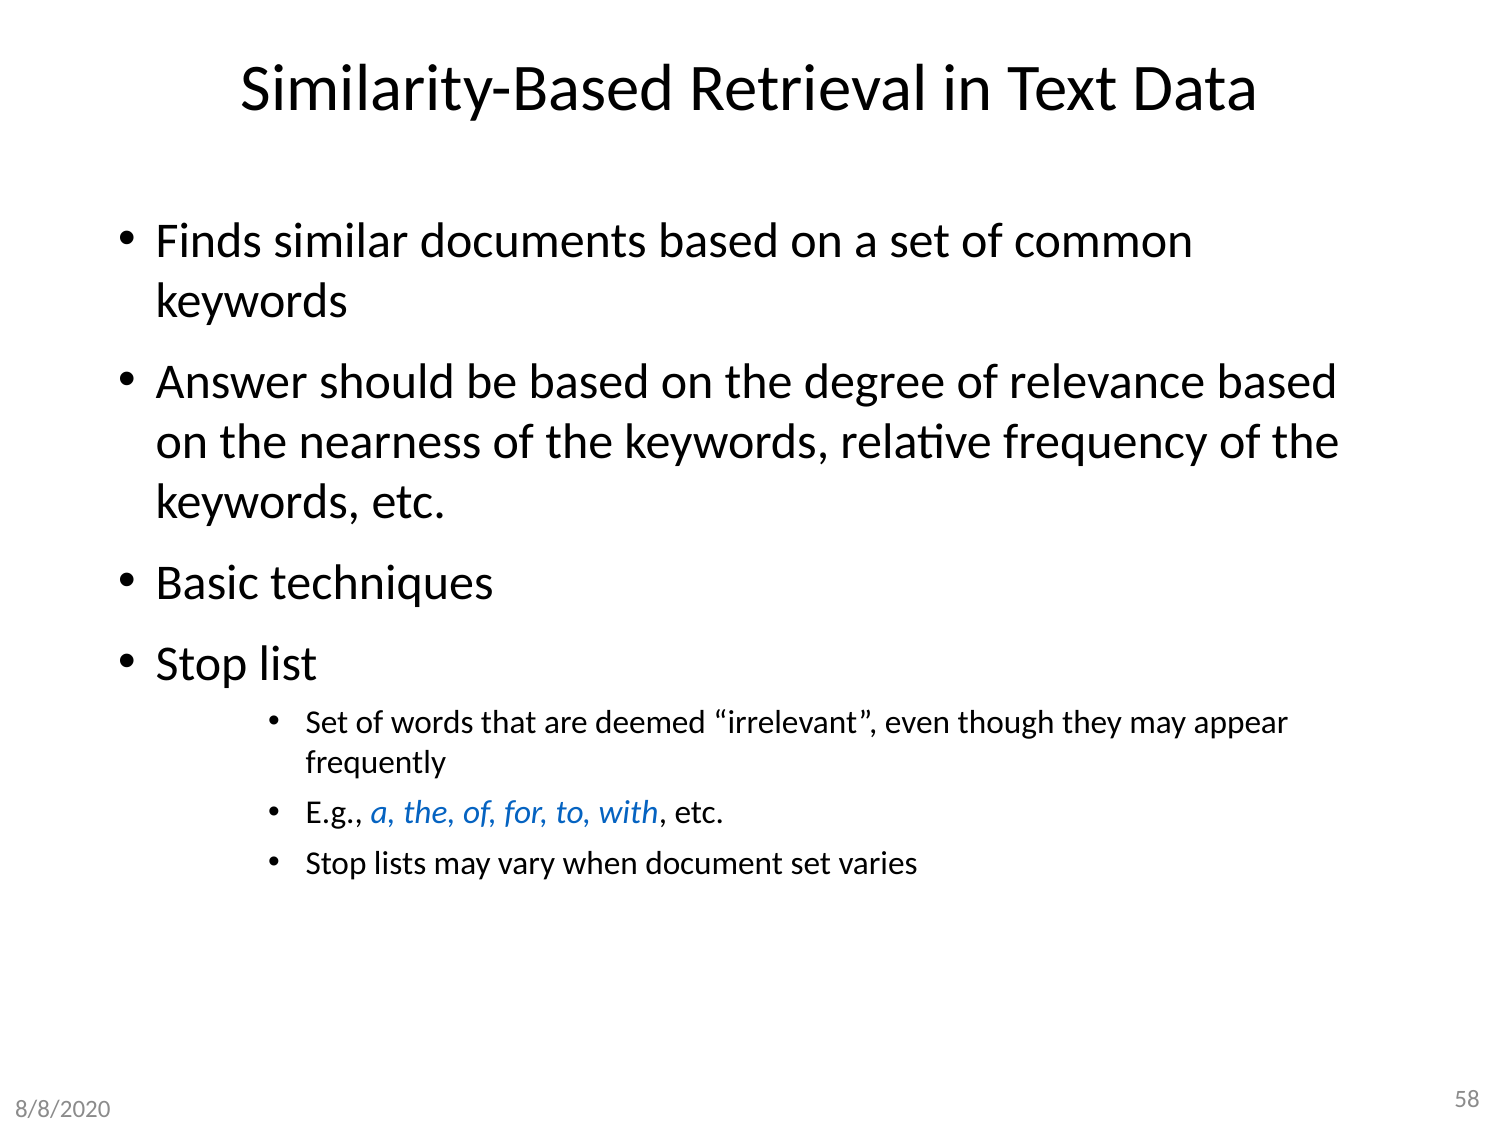

# Similarity-Based Retrieval in Text Data
Finds similar documents based on a set of common keywords
Answer should be based on the degree of relevance based on the nearness of the keywords, relative frequency of the keywords, etc.
Basic techniques
Stop list
Set of words that are deemed “irrelevant”, even though they may appear frequently
E.g., a, the, of, for, to, with, etc.
Stop lists may vary when document set varies
58
8/8/2020